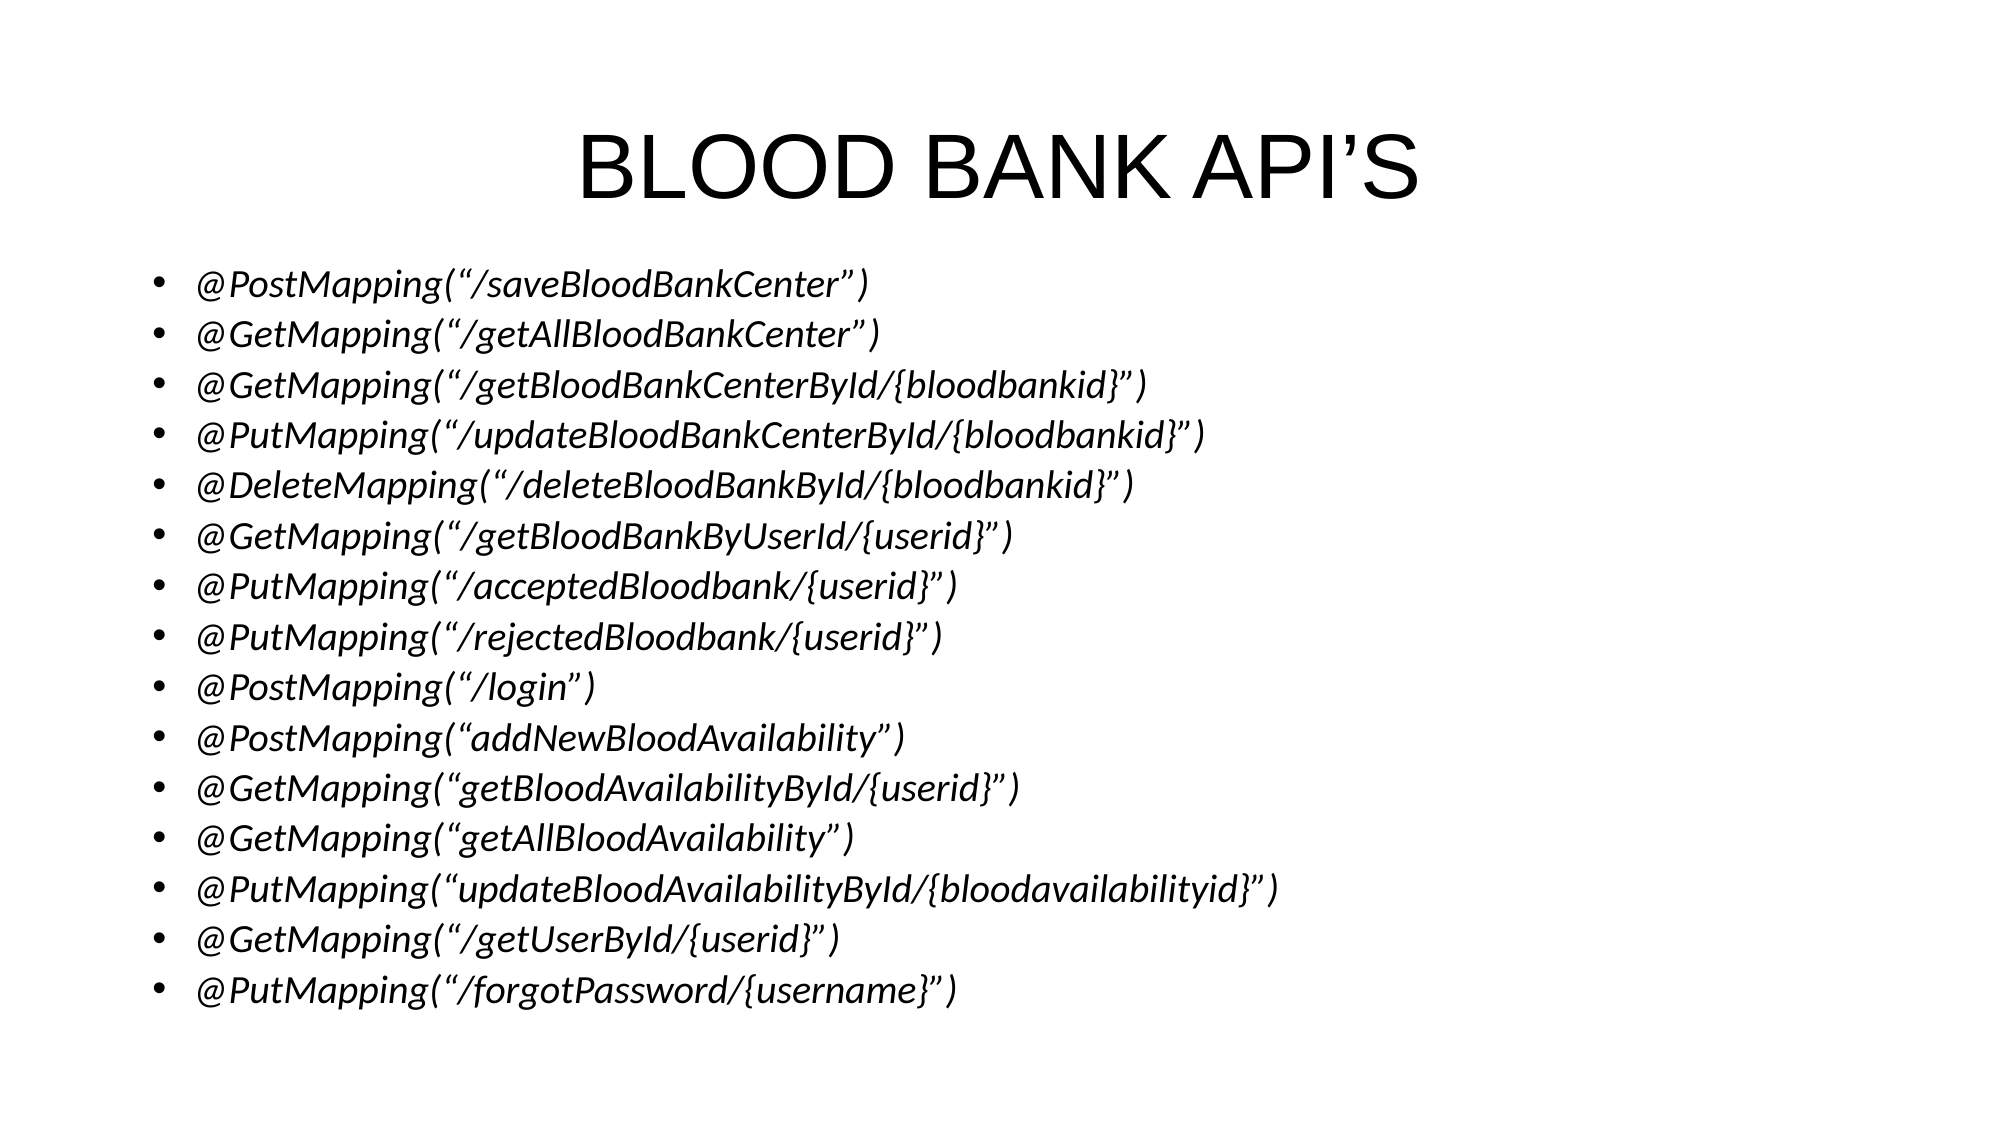

# BLOOD BANK API’S
@PostMapping(“/saveBloodBankCenter”)
@GetMapping(“/getAllBloodBankCenter”)
@GetMapping(“/getBloodBankCenterById/{bloodbankid}”)
@PutMapping(“/updateBloodBankCenterById/{bloodbankid}”)
@DeleteMapping(“/deleteBloodBankById/{bloodbankid}”)
@GetMapping(“/getBloodBankByUserId/{userid}”)
@PutMapping(“/acceptedBloodbank/{userid}”)
@PutMapping(“/rejectedBloodbank/{userid}”)
@PostMapping(“/login”)
@PostMapping(“addNewBloodAvailability”)
@GetMapping(“getBloodAvailabilityById/{userid}”)
@GetMapping(“getAllBloodAvailability”)
@PutMapping(“updateBloodAvailabilityById/{bloodavailabilityid}”)
@GetMapping(“/getUserById/{userid}”)
@PutMapping(“/forgotPassword/{username}”)